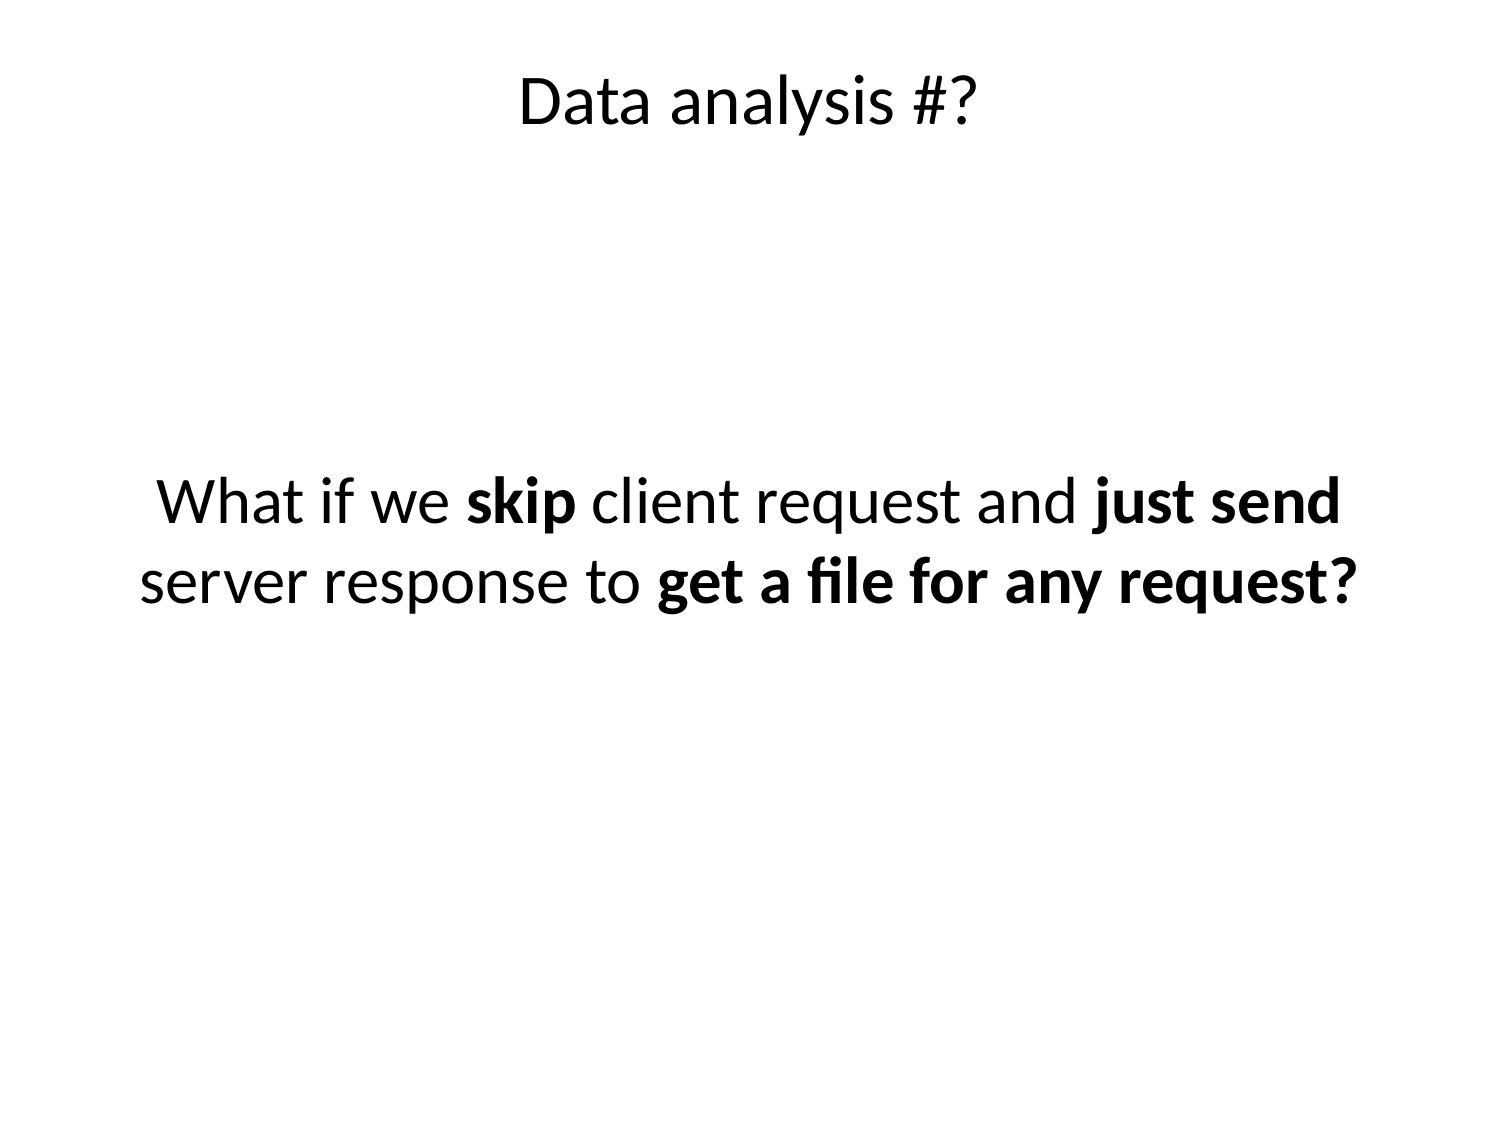

# Data analysis #?

What if we skip client request and just send server response to get a file for any request?